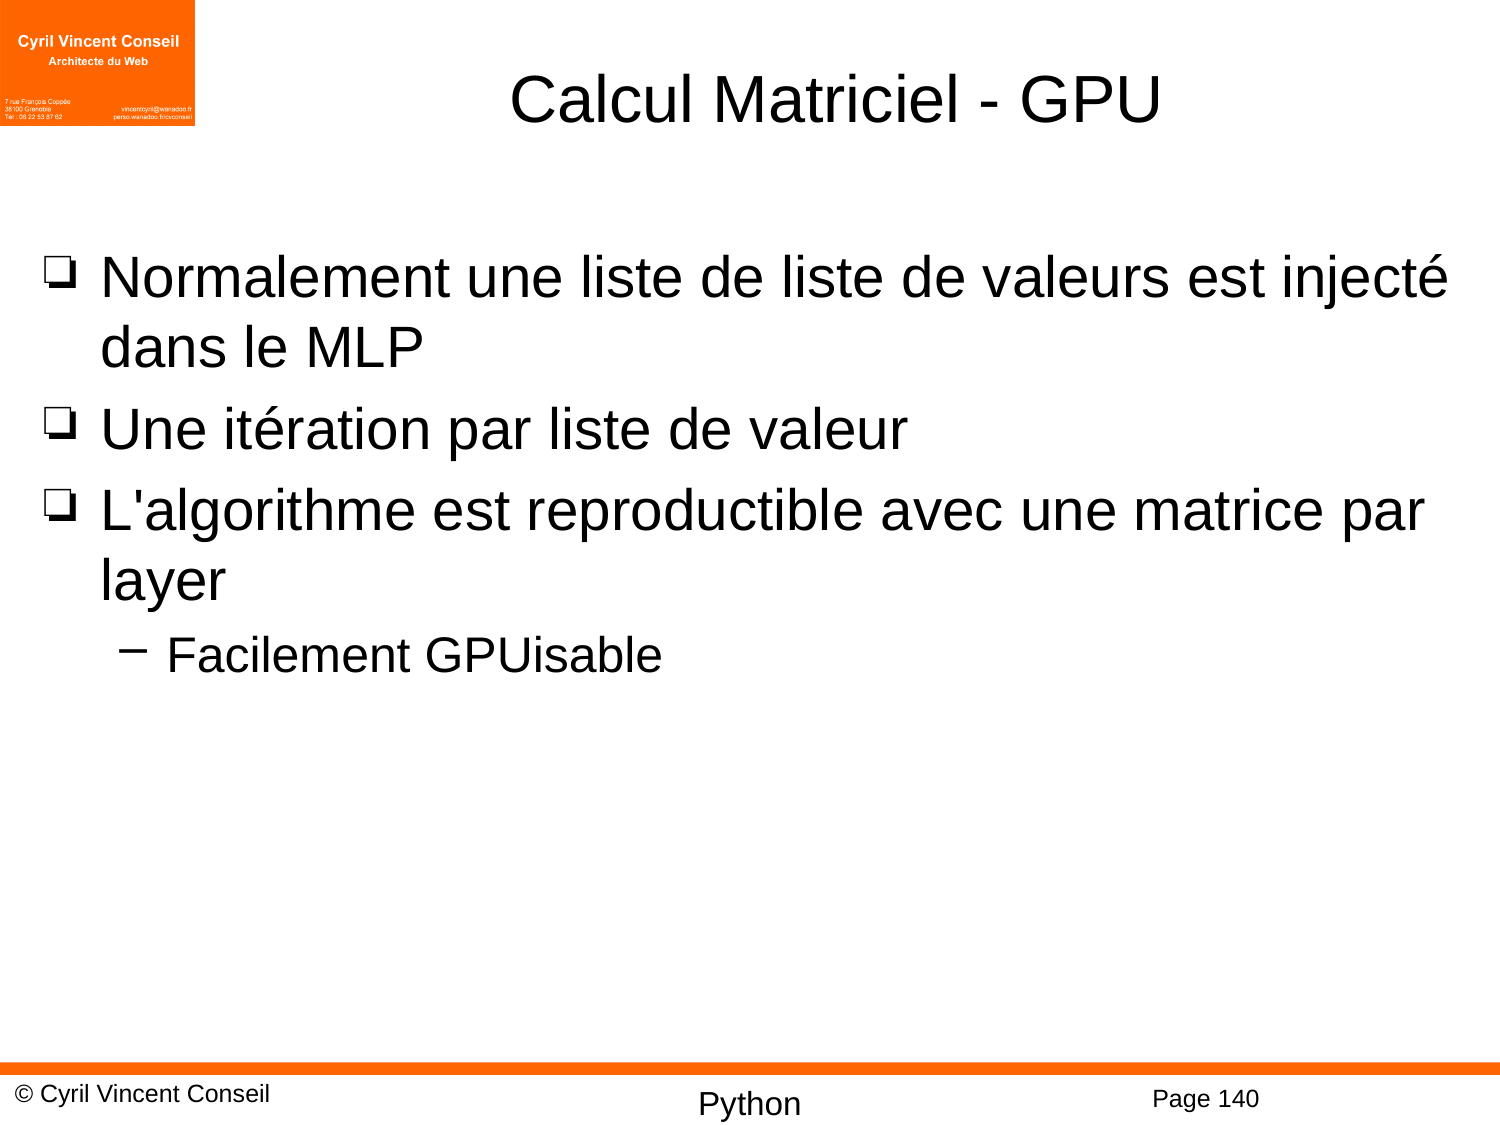

# Calcul Matriciel - GPU
Normalement une liste de liste de valeurs est injecté dans le MLP
Une itération par liste de valeur
L'algorithme est reproductible avec une matrice par layer
Facilement GPUisable